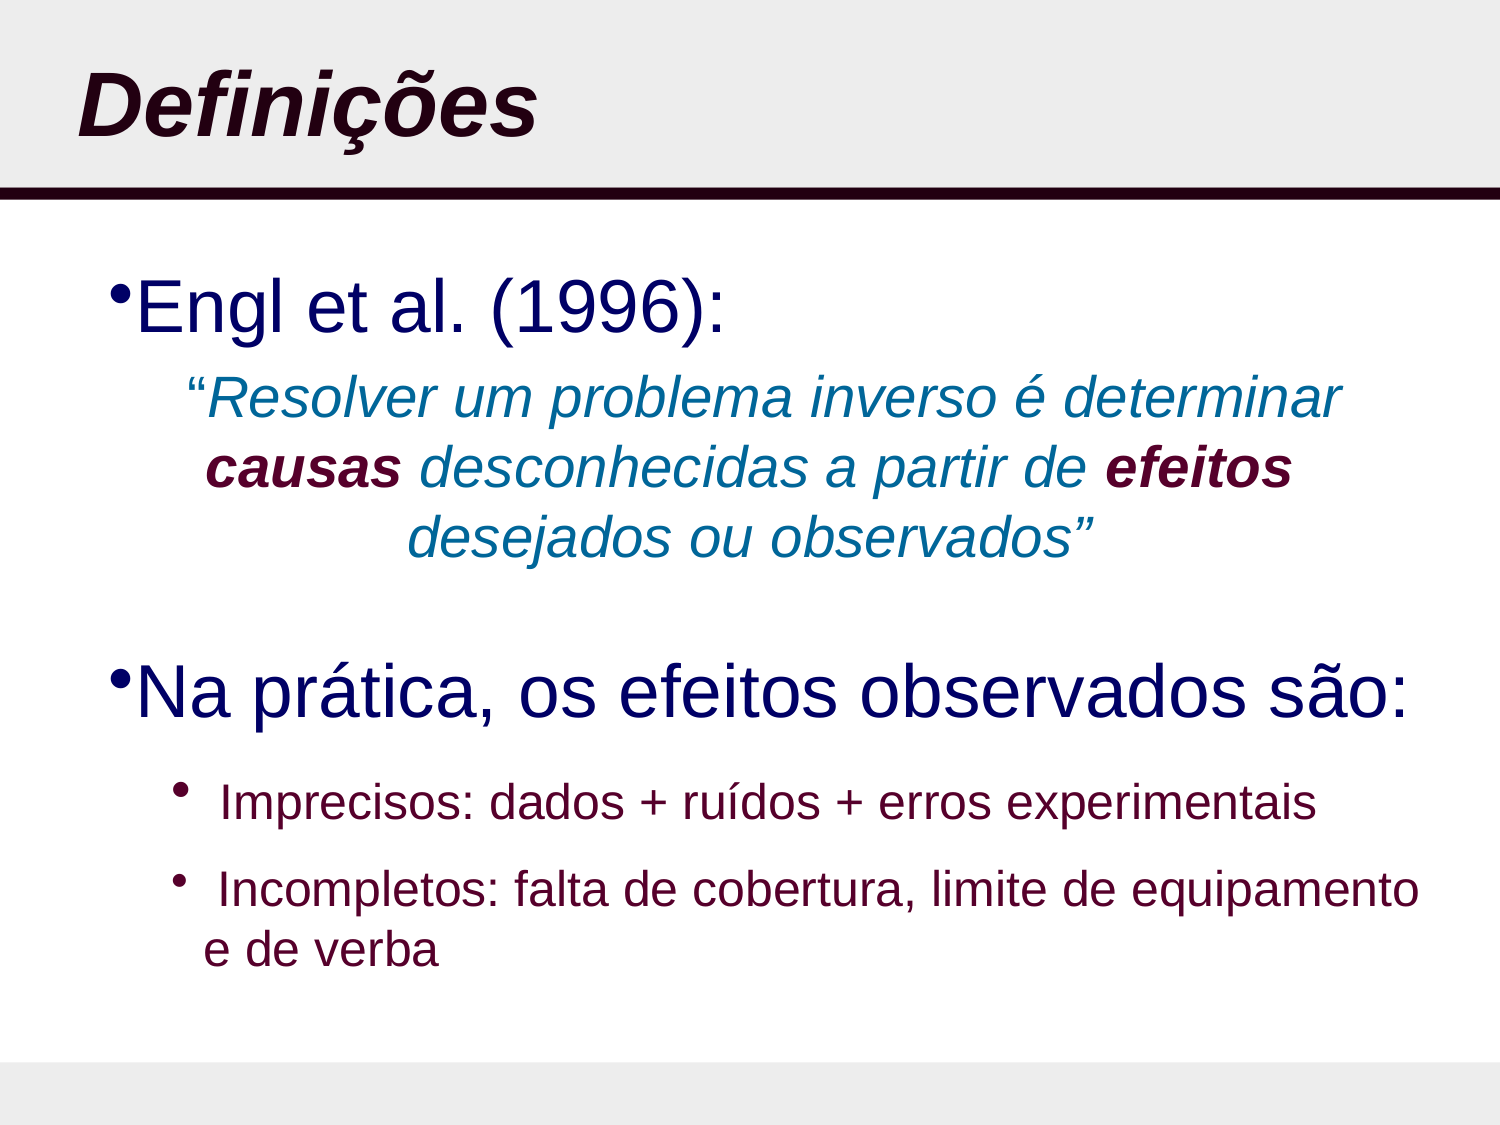

# Definições
Engl et al. (1996):
“Resolver um problema inverso é determinar causas desconhecidas a partir de efeitos desejados ou observados”
Na prática, os efeitos observados são:
 Imprecisos: dados + ruídos + erros experimentais
 Incompletos: falta de cobertura, limite de equipamento e de verba